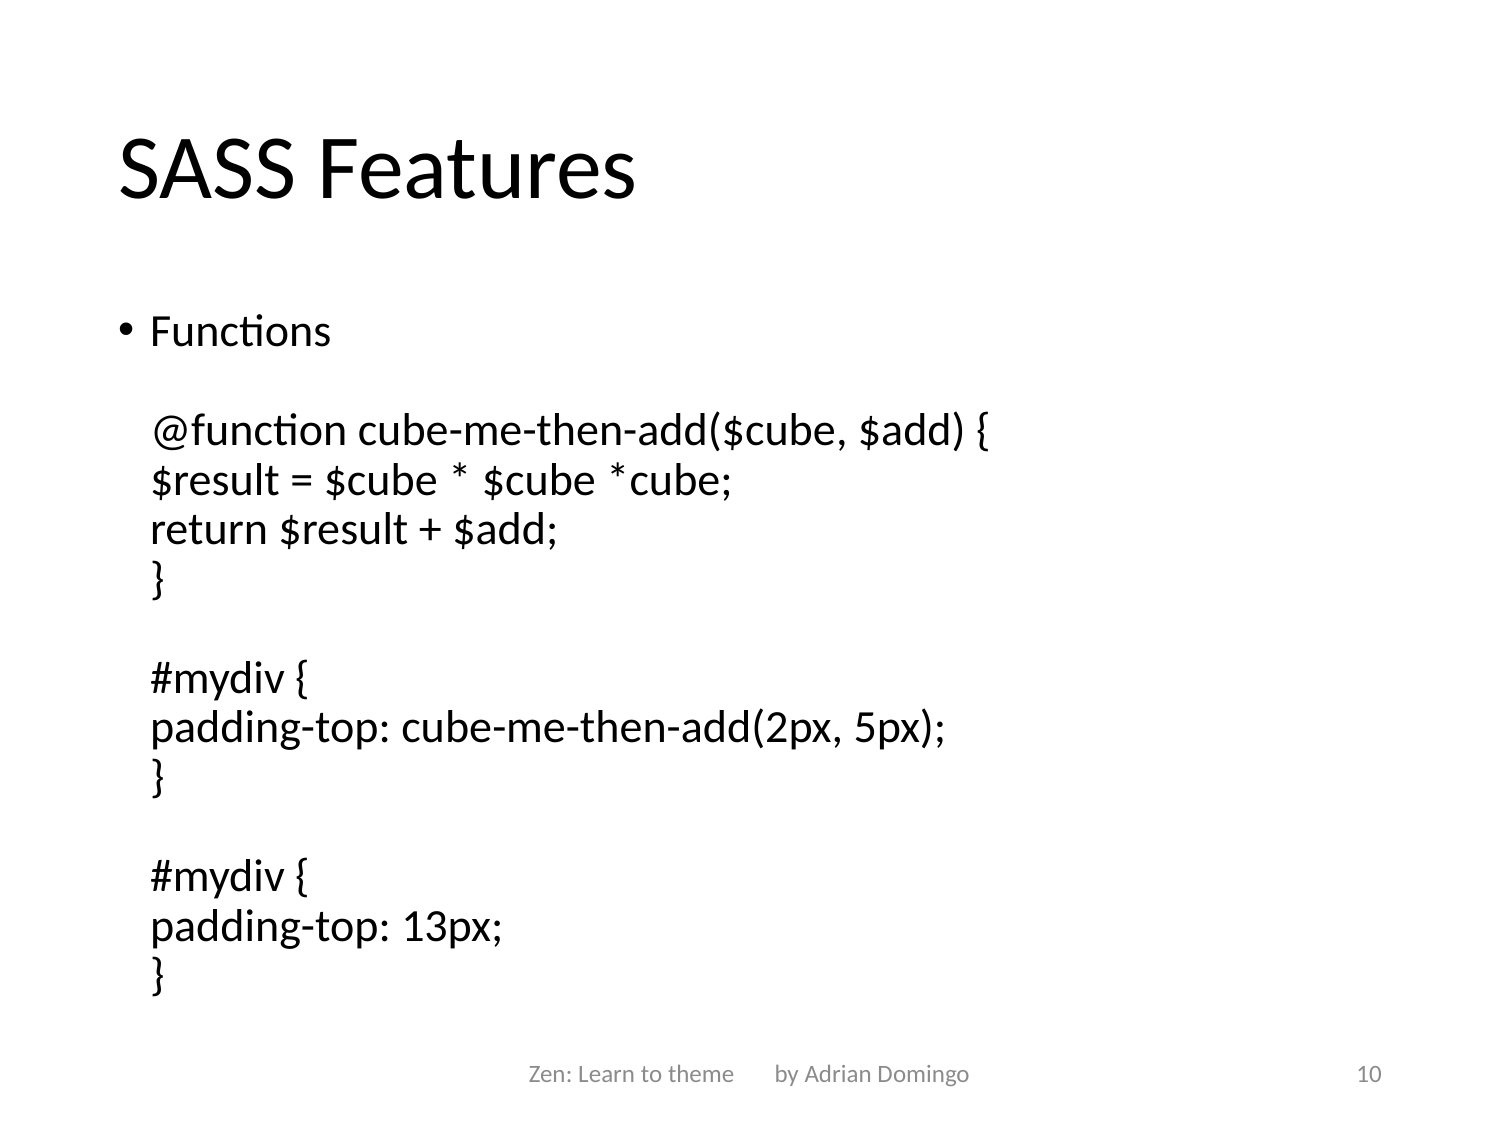

# SASS Features
Functions
@function cube-me-then-add($cube, $add) {
$result = $cube * $cube *cube;
return $result + $add;
}
#mydiv {
padding-top: cube-me-then-add(2px, 5px);
}
#mydiv {
padding-top: 13px;
}
Zen: Learn to theme       by Adrian Domingo
10